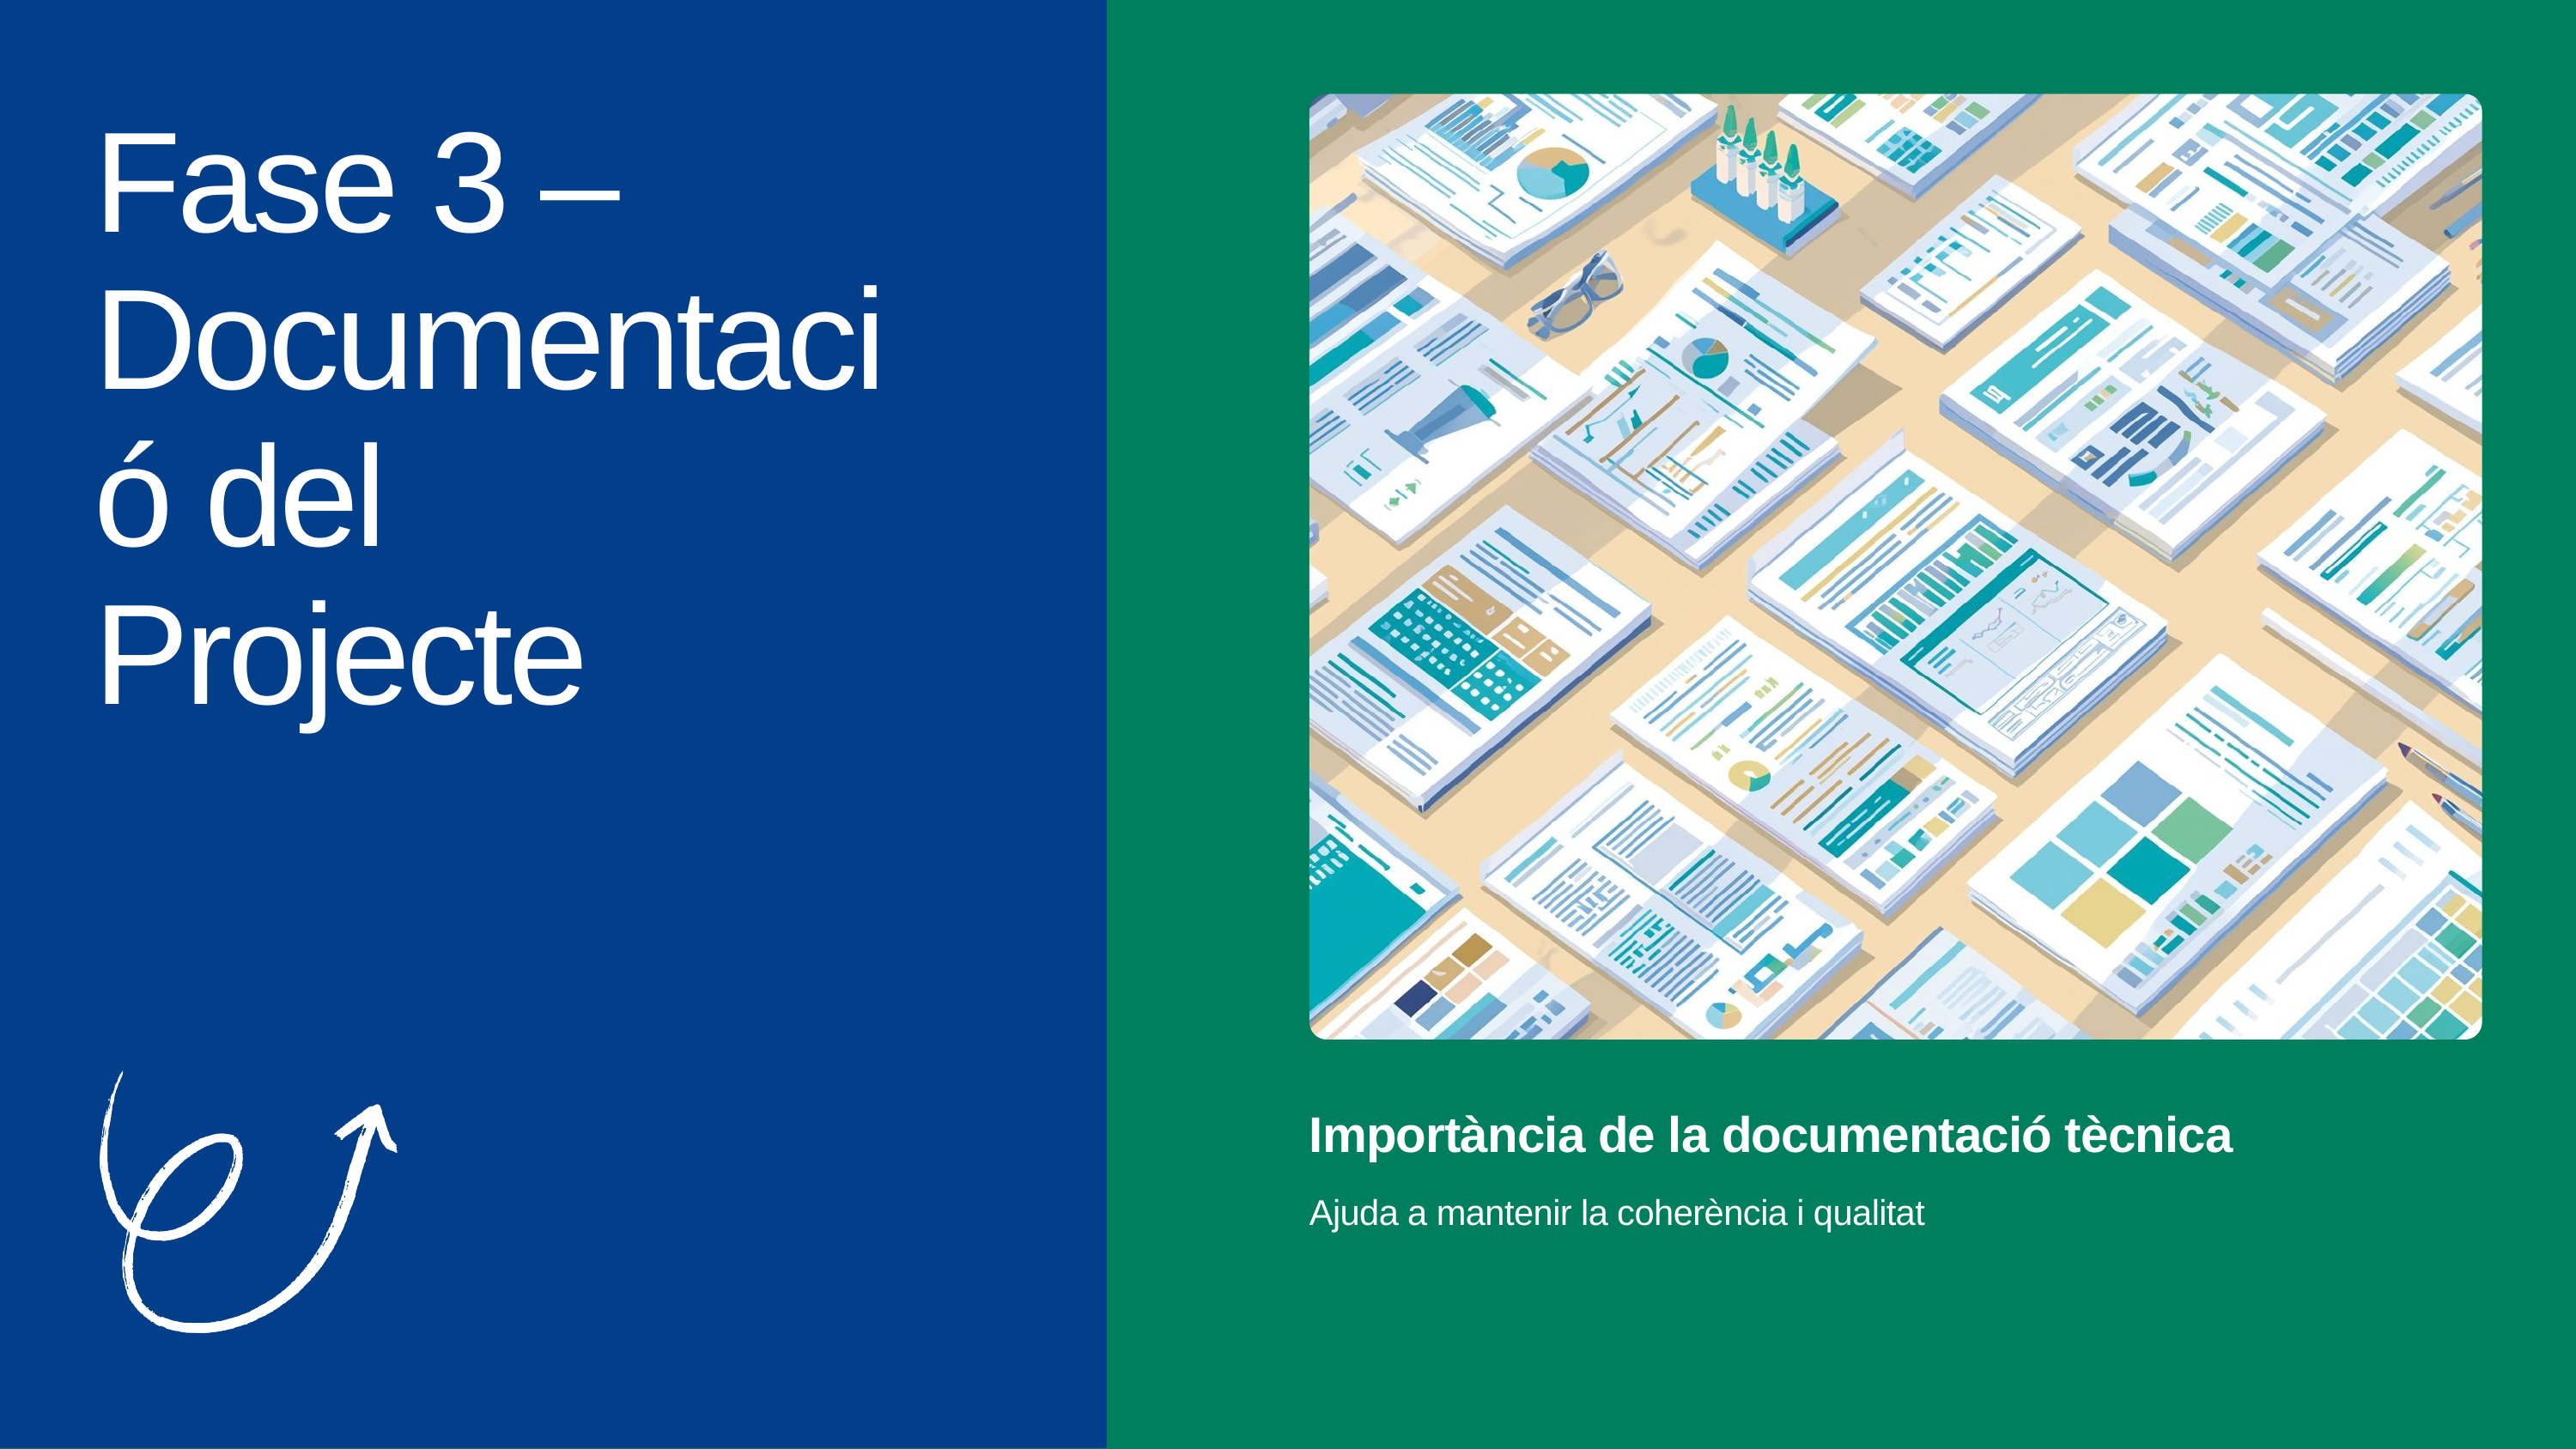

Fase 3 – Documentació del Projecte

Importància de la documentació tècnica
Ajuda a mantenir la coherència i qualitat